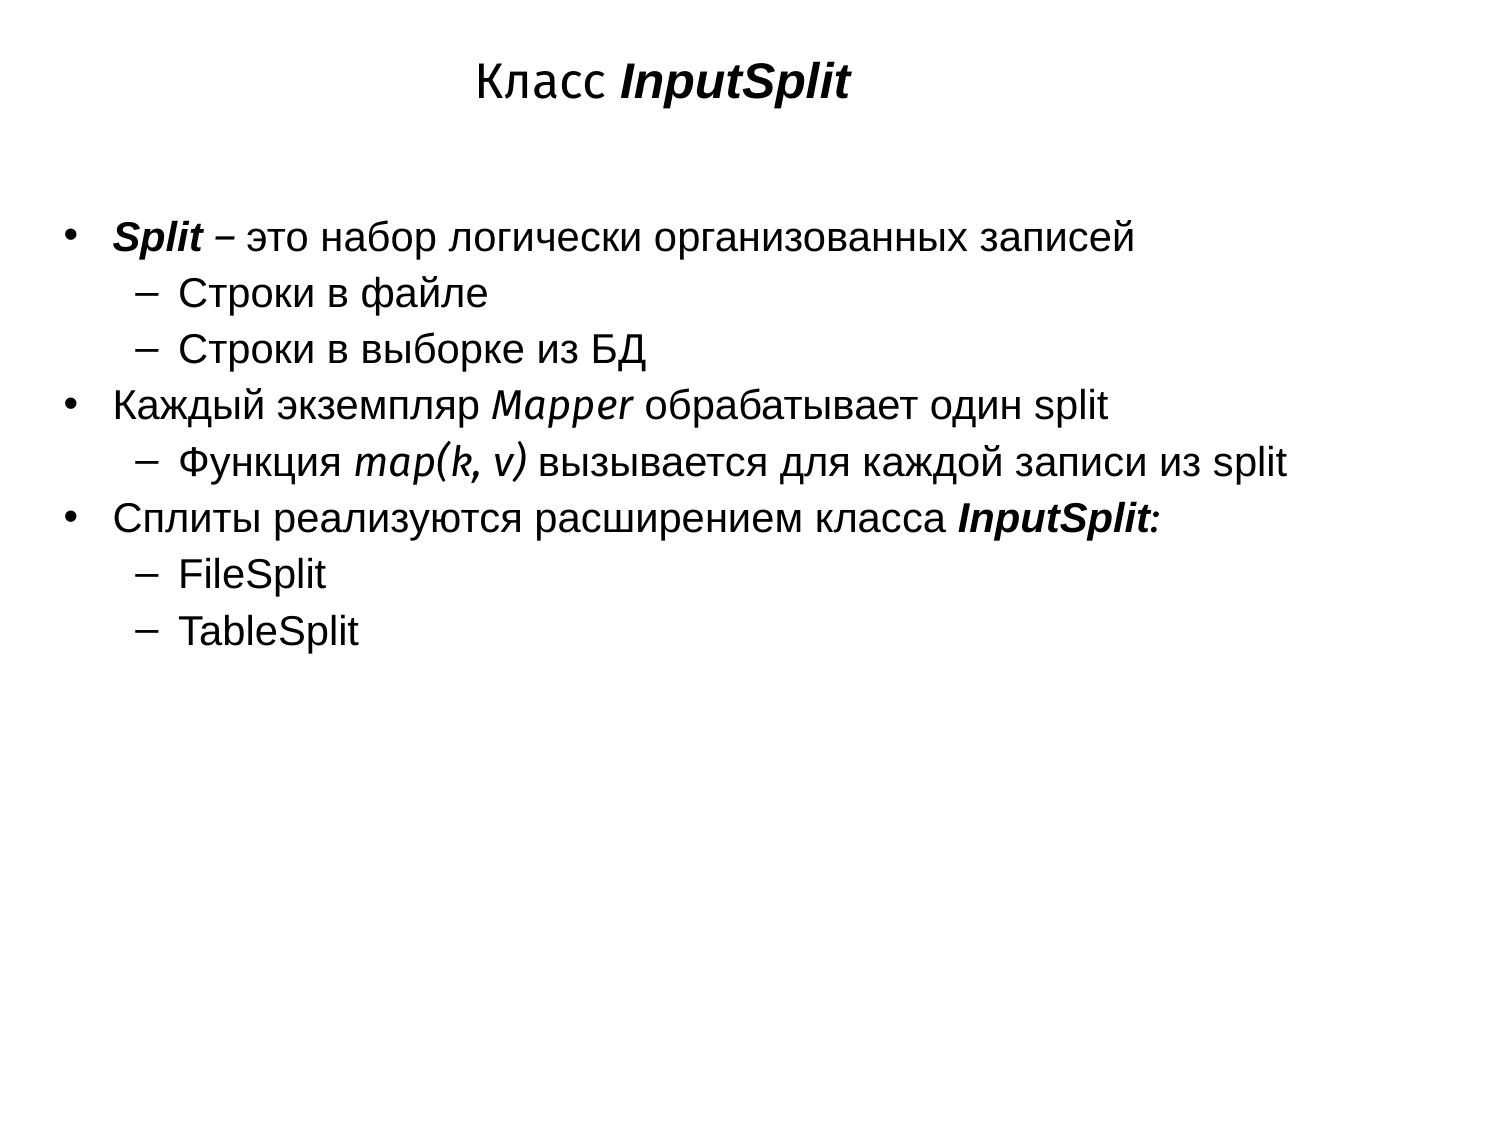

# Класс InputSplit
Split – это набор логически организованных записей
Строки в файле
Строки в выборке из БД
Каждый экземпляр Mapper обрабатывает один split
Функция map(k, v) вызывается для каждой записи из split
Cплиты реализуются расширением класса InputSplit:
FileSplit
TableSplit